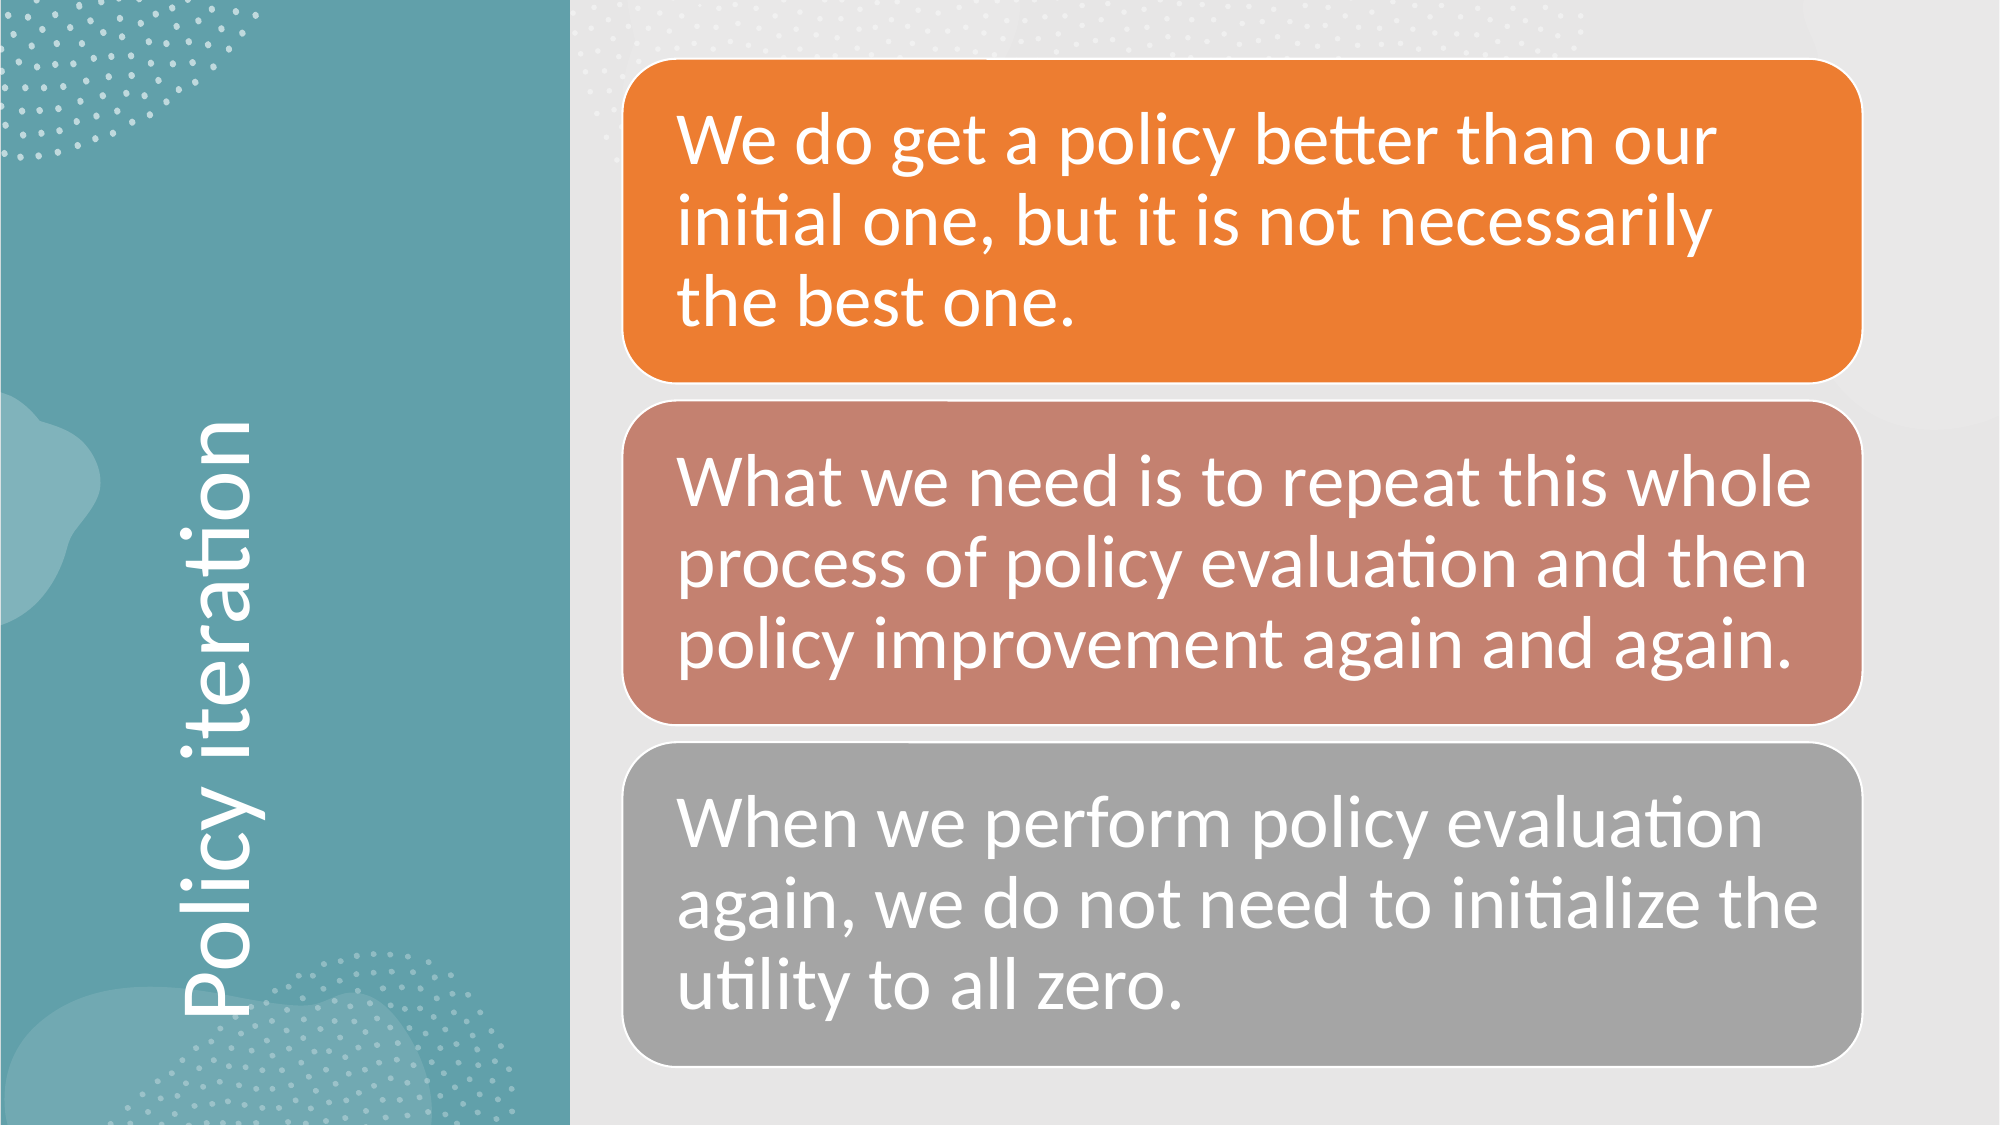

We do get a policy better than our initial one, but it is not necessarily the best one.
What we need is to repeat this whole process of policy evaluation and then policy improvement again and again.
When we perform policy evaluation again, we do not need to initialize the utility to all zero.
# Policy iteration